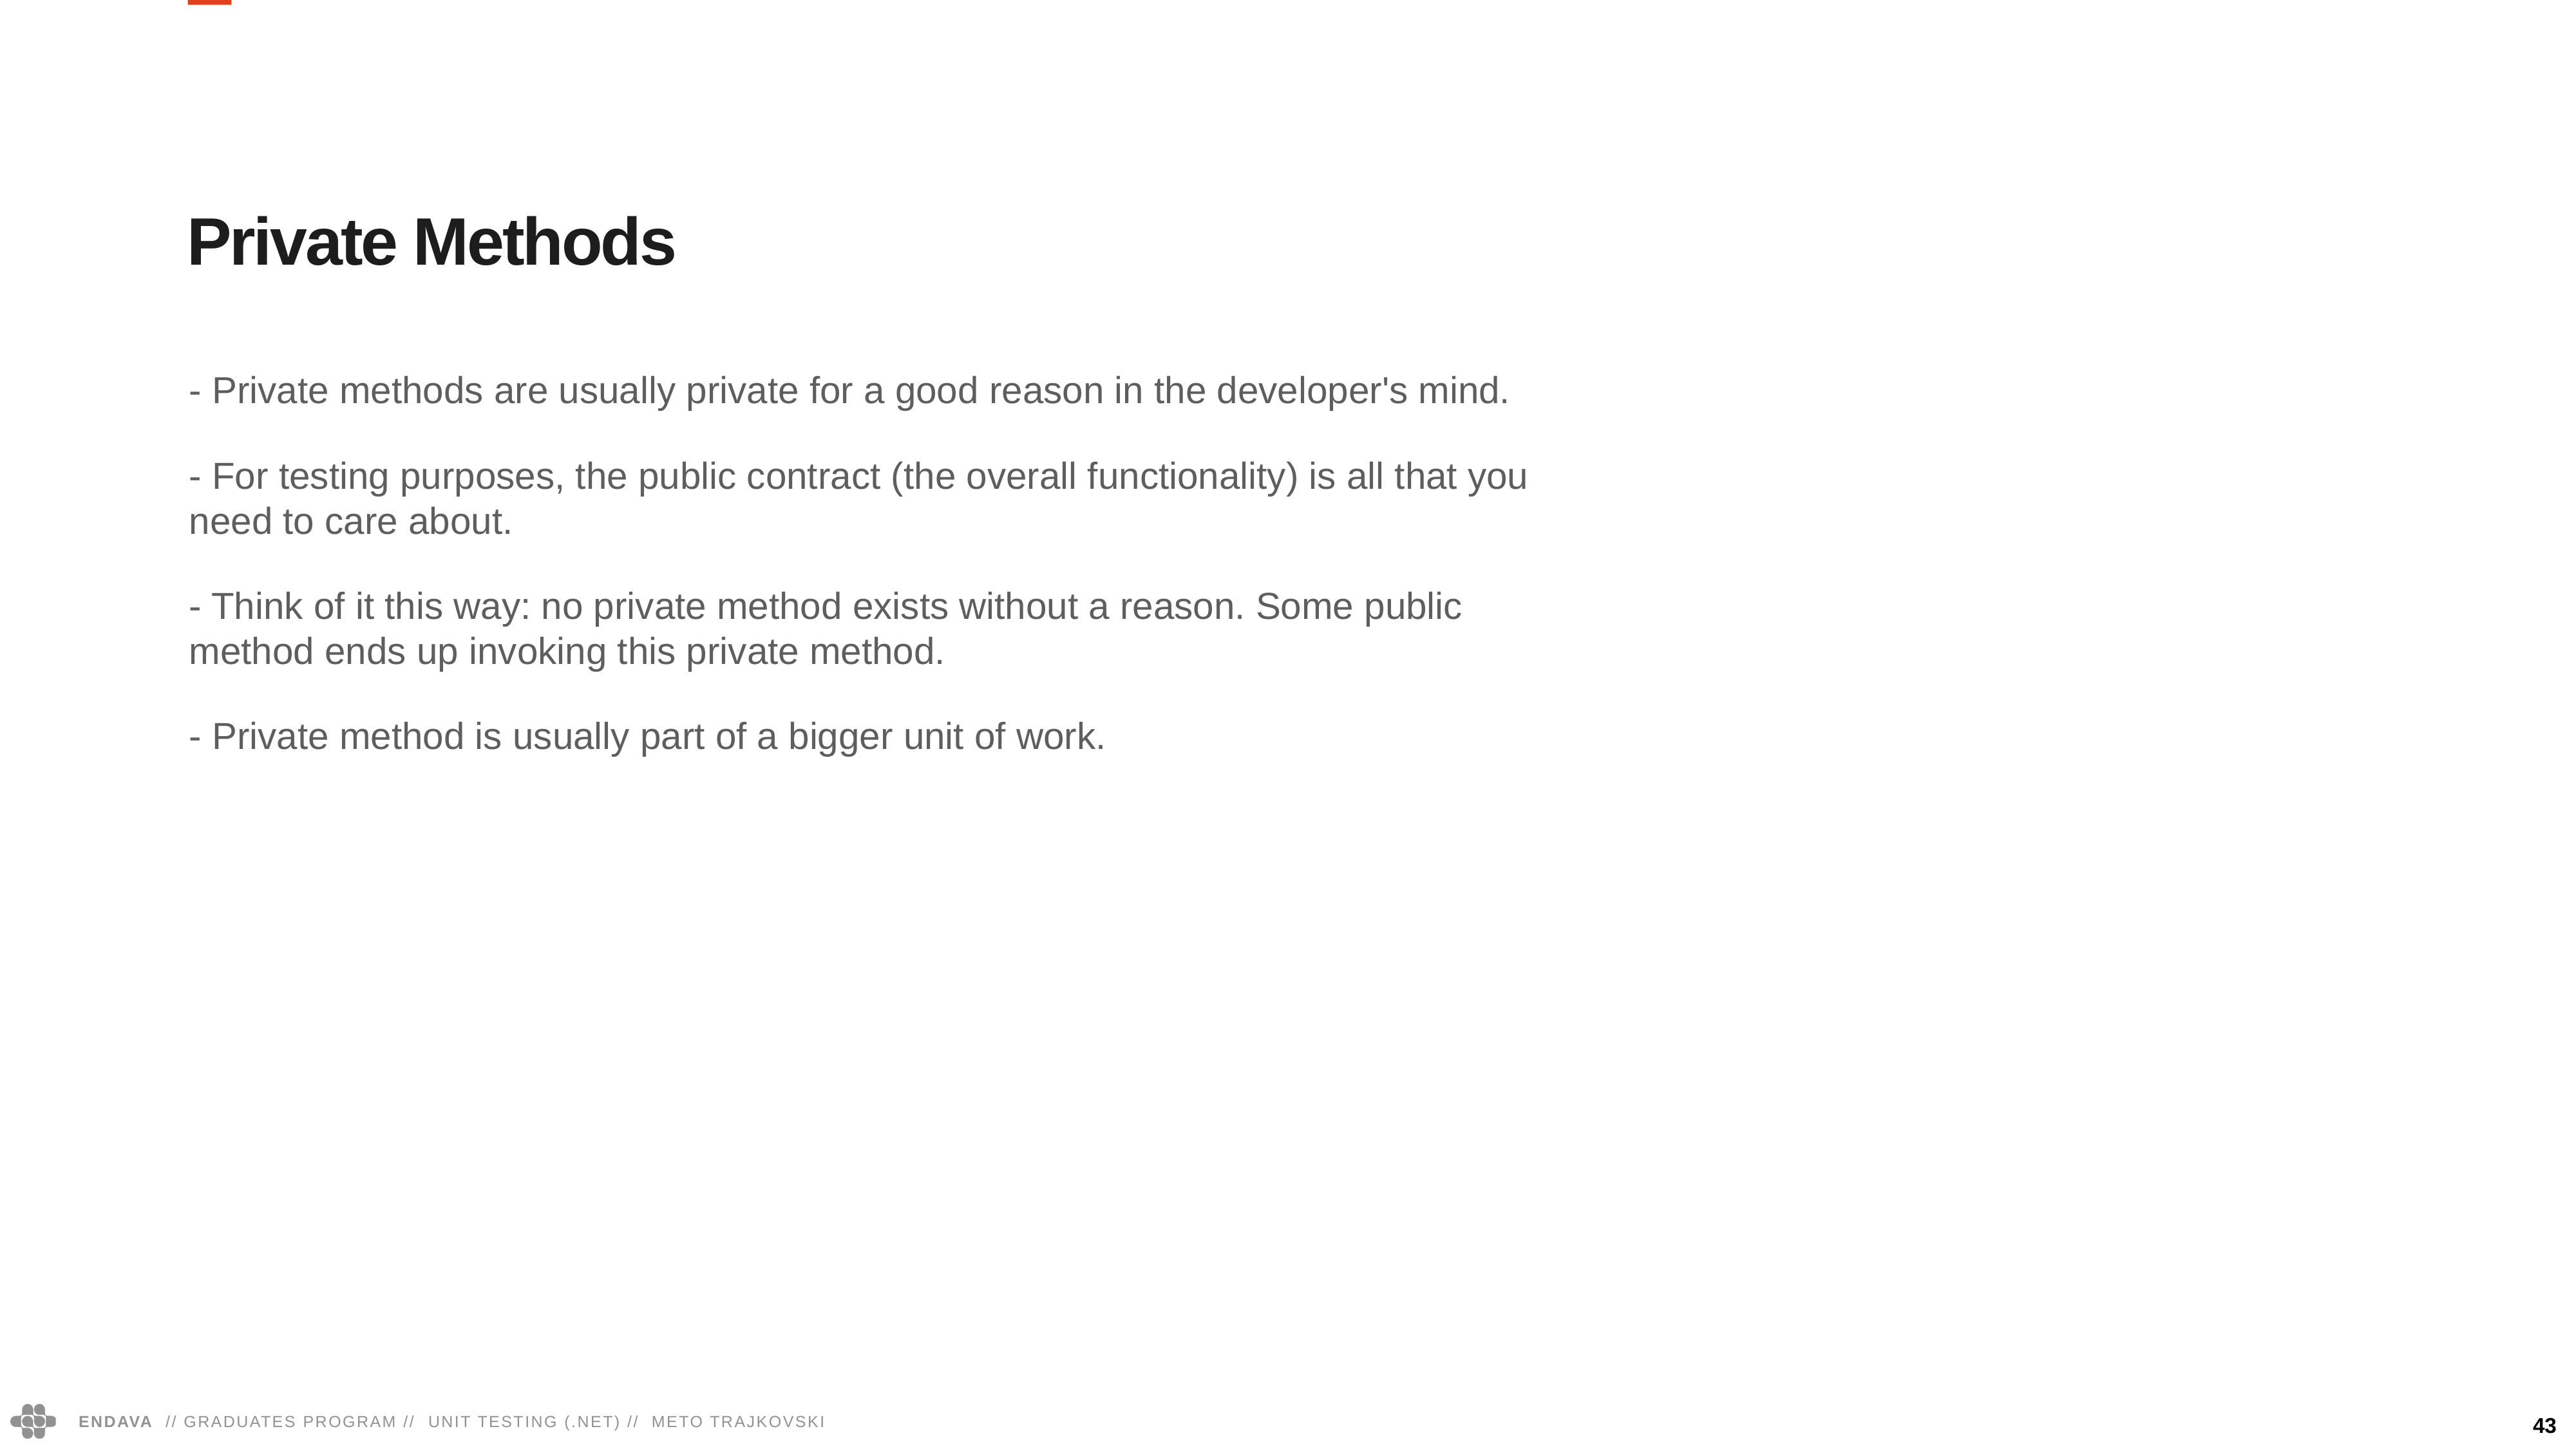

Private Methods
- Private methods are usually private for a good reason in the developer's mind.
- For testing purposes, the public contract (the overall functionality) is all that you need to care about.
- Think of it this way: no private method exists without a reason. Some public method ends up invoking this private method.
- Private method is usually part of a bigger unit of work.
43